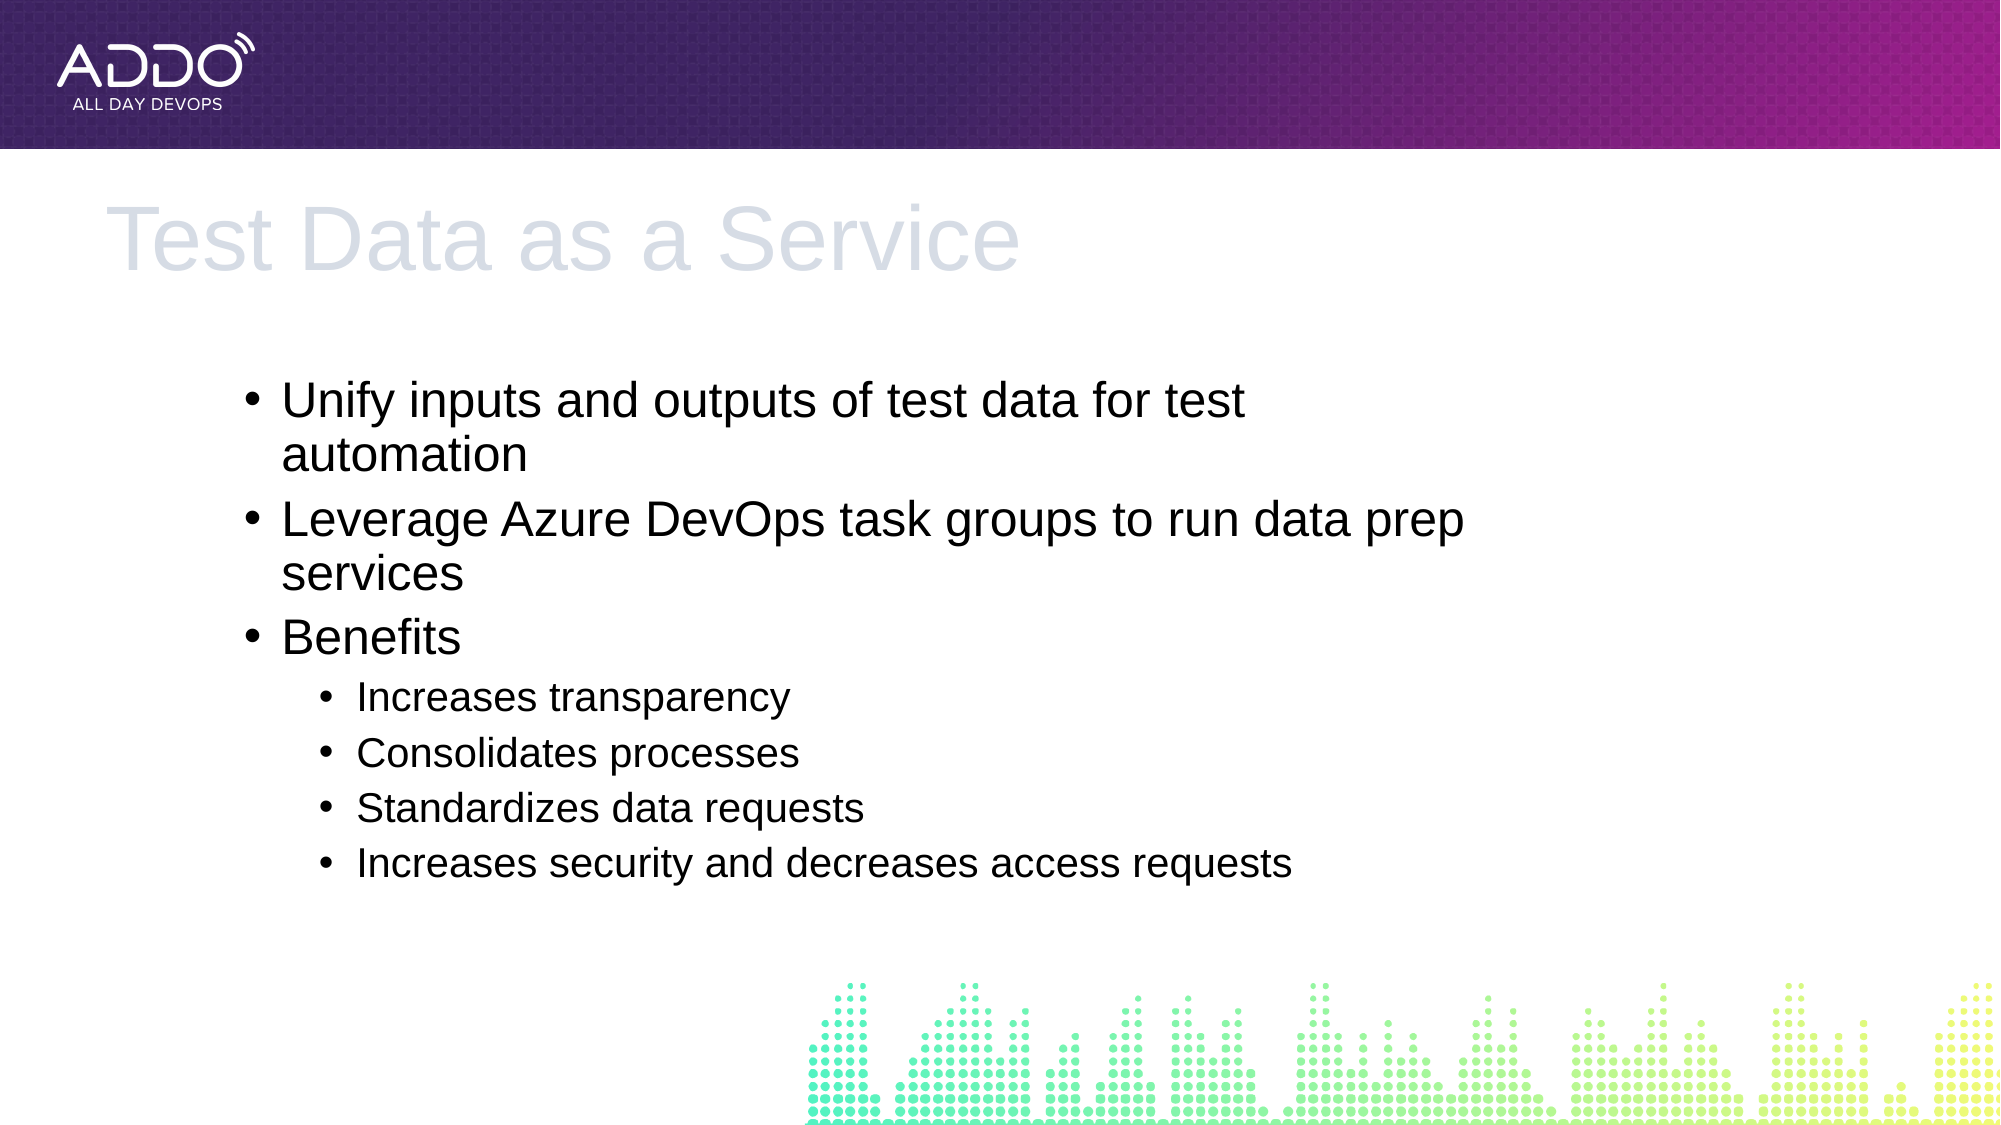

Test Data as a Service
Unify inputs and outputs of test data for test automation
Leverage Azure DevOps task groups to run data prep services
Benefits
Increases transparency
Consolidates processes
Standardizes data requests
Increases security and decreases access requests